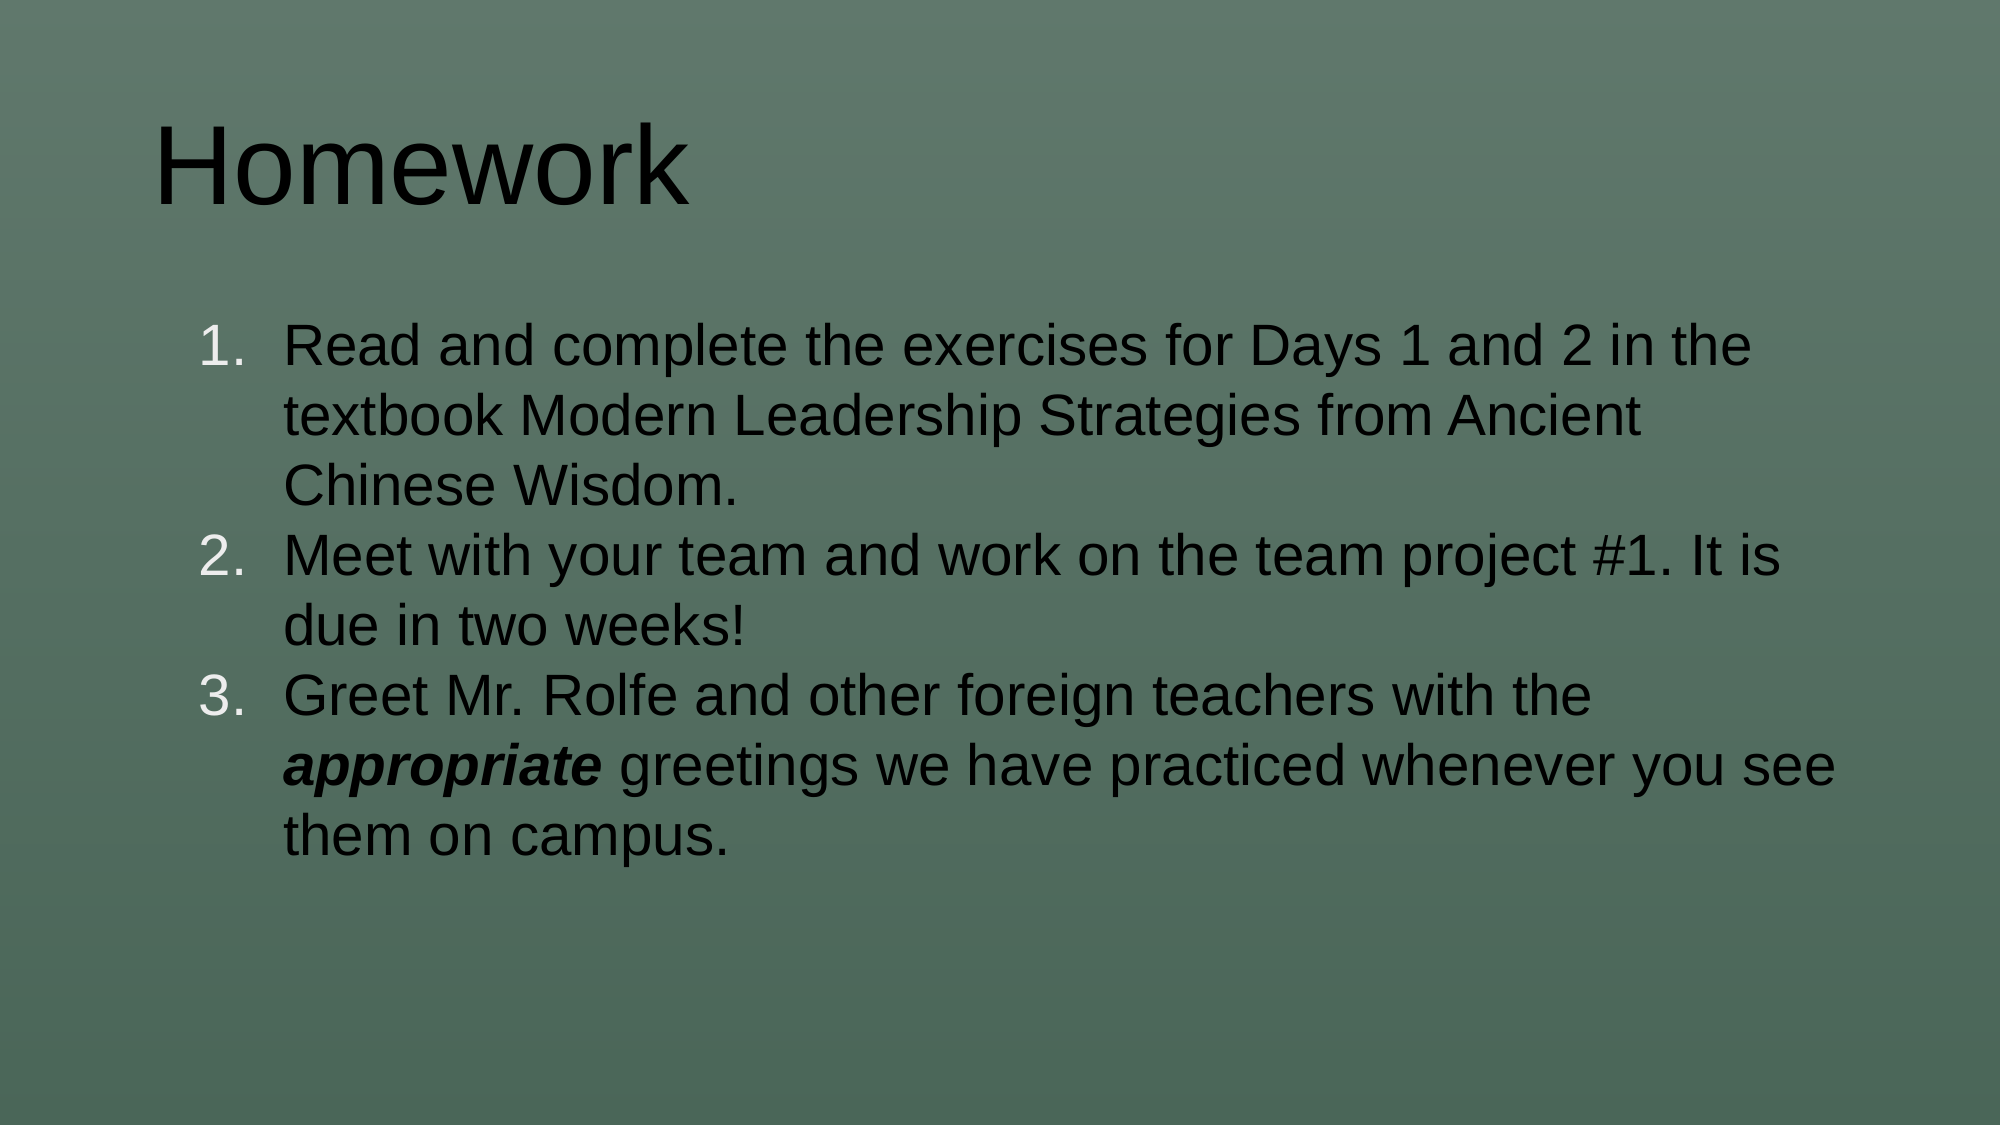

# Homework
Read and complete the exercises for Days 1 and 2 in the textbook Modern Leadership Strategies from Ancient Chinese Wisdom.
Meet with your team and work on the team project #1. It is due in two weeks!
Greet Mr. Rolfe and other foreign teachers with the appropriate greetings we have practiced whenever you see them on campus.